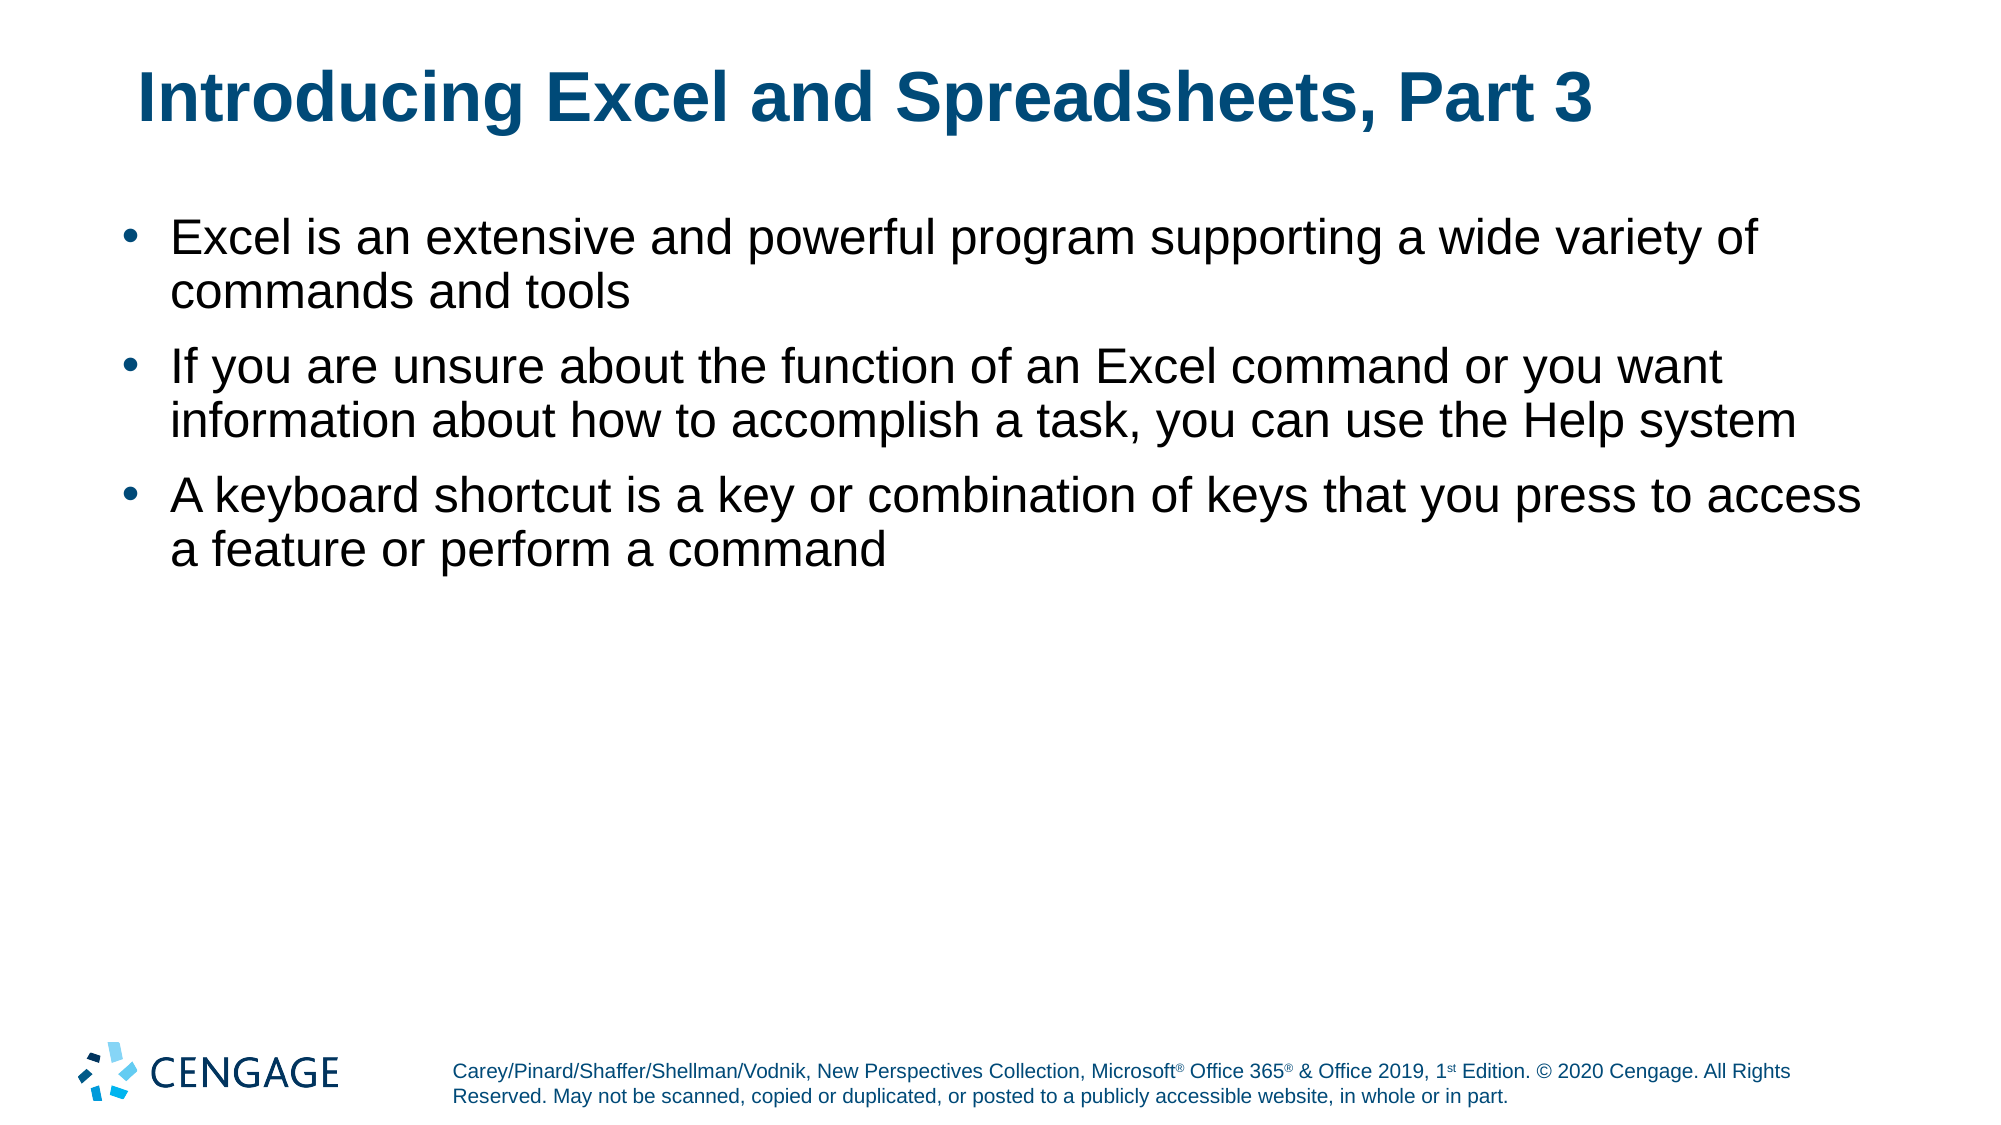

# Introducing Excel and Spreadsheets, Part 3
Excel is an extensive and powerful program supporting a wide variety of commands and tools
If you are unsure about the function of an Excel command or you want information about how to accomplish a task, you can use the Help system
A keyboard shortcut is a key or combination of keys that you press to access a feature or perform a command